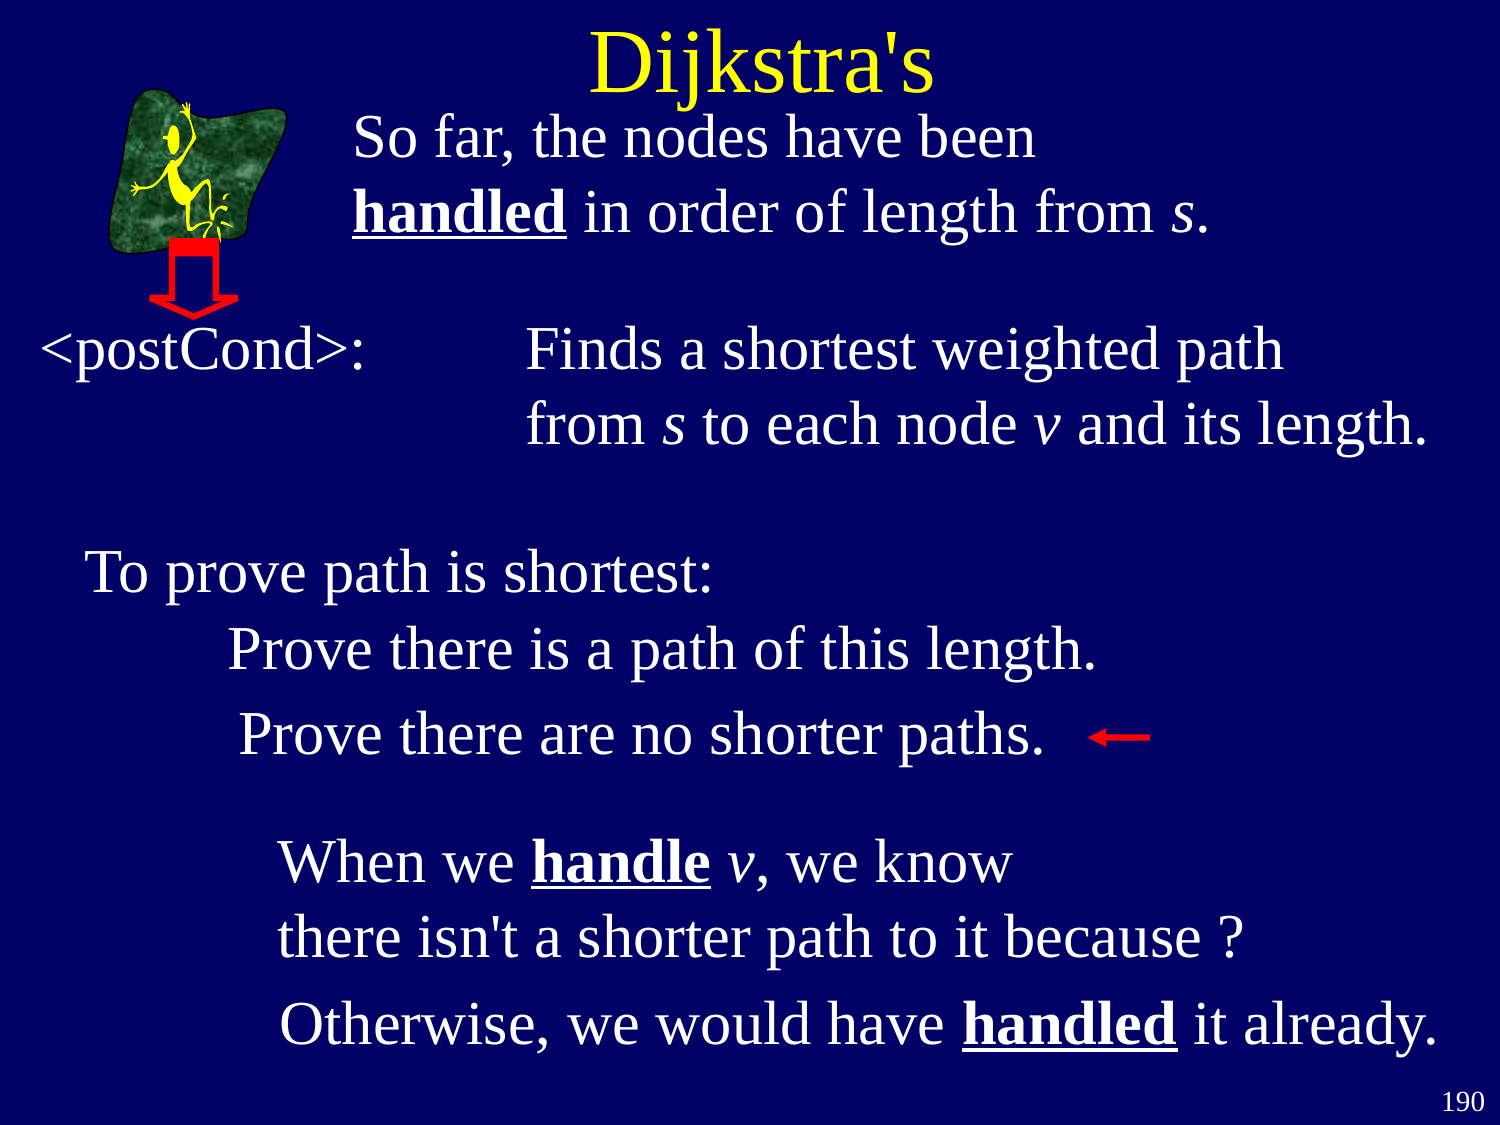

Dijkstra's

So far, the nodes have been handled in order of length from s.

<postCond>:
Finds a shortest weighted path
from s to each node v and its length.
To prove path is shortest:
Prove there is a path of this length.
Prove there are no shorter paths.

When we handle v, we know
there isn't a shorter path to it because ?
Otherwise, we would have handled it already.